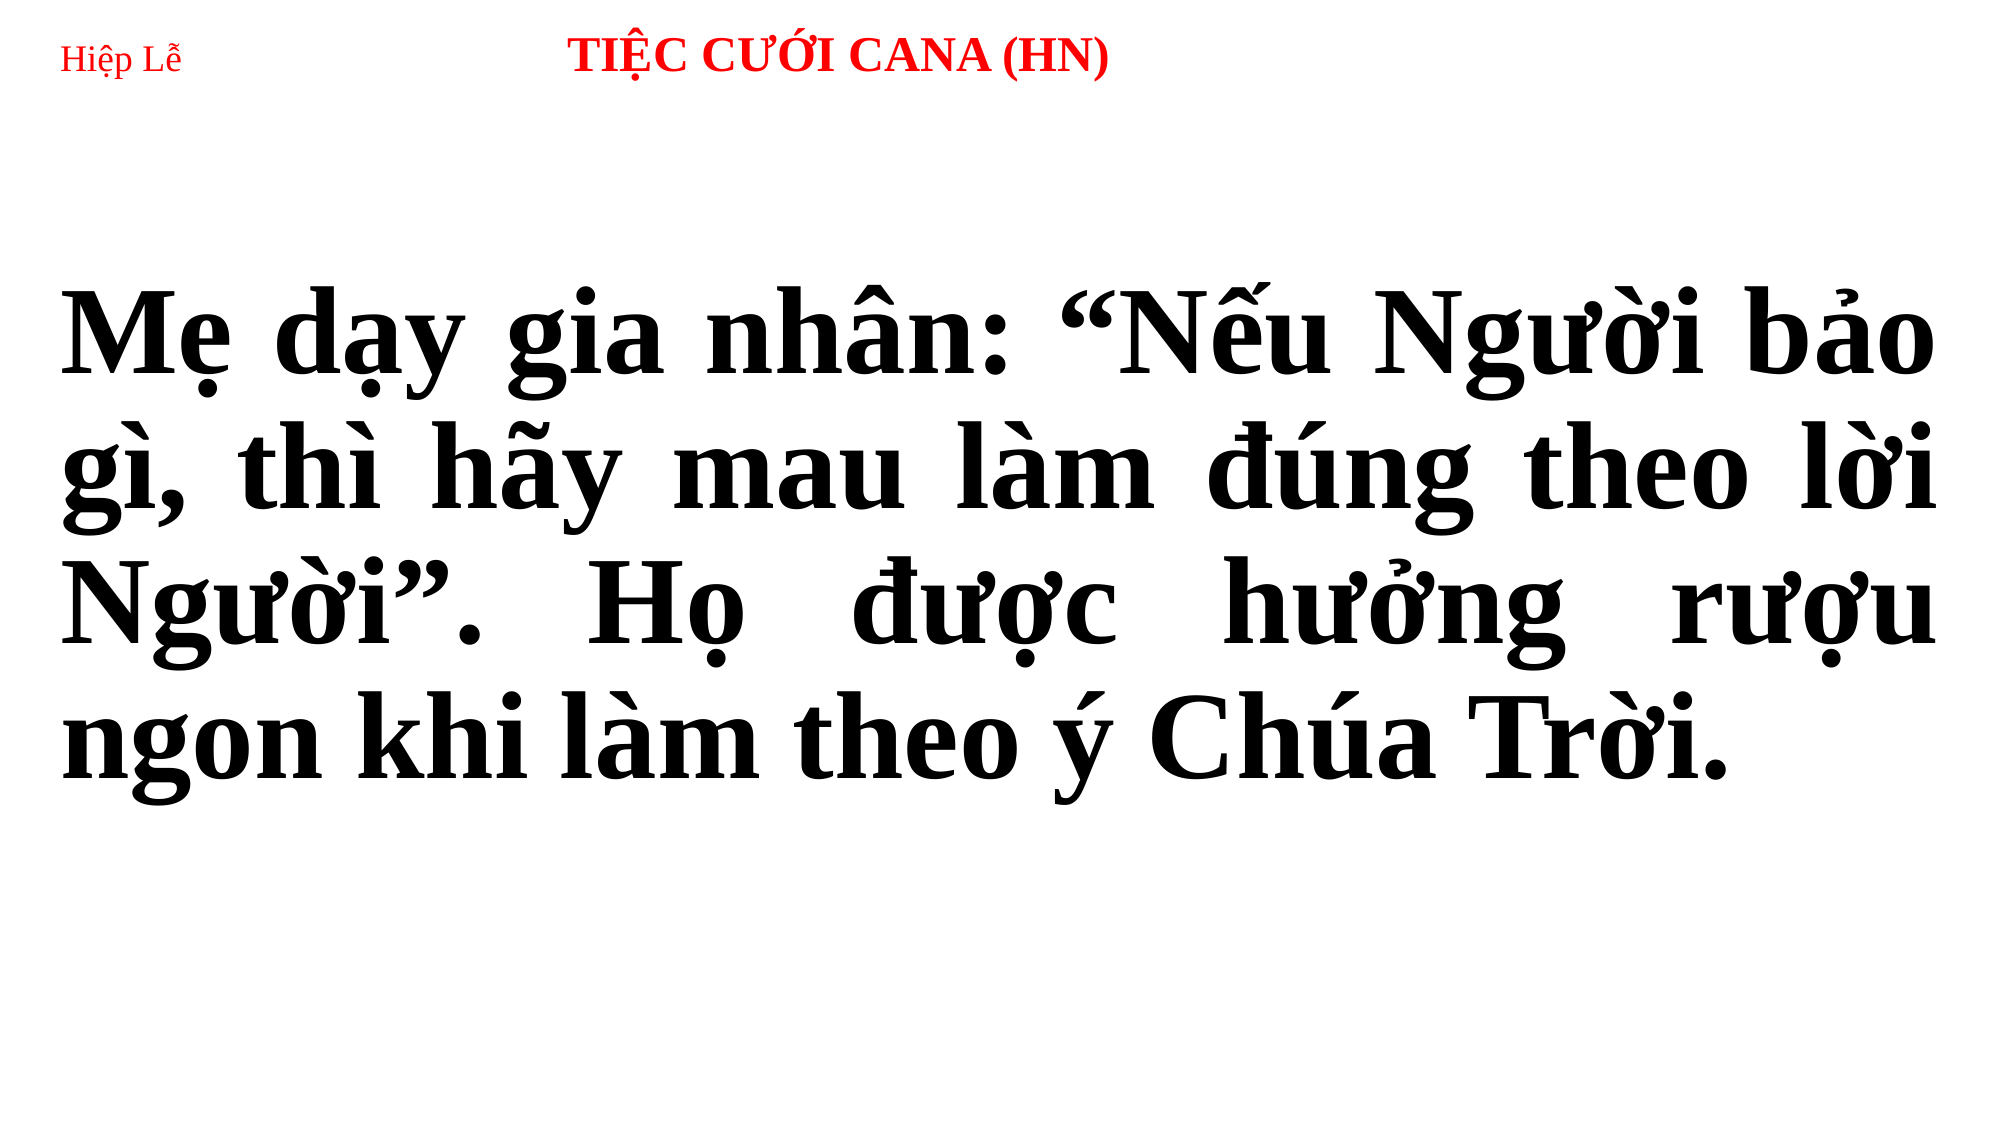

# Hiệp Lễ                    	      TIỆC CƯỚI CANA (HN)
Mẹ dạy gia nhân: “Nếu Người bảo gì, thì hãy mau làm đúng theo lời Người”. Họ được hưởng rượu ngon khi làm theo ý Chúa Trời.